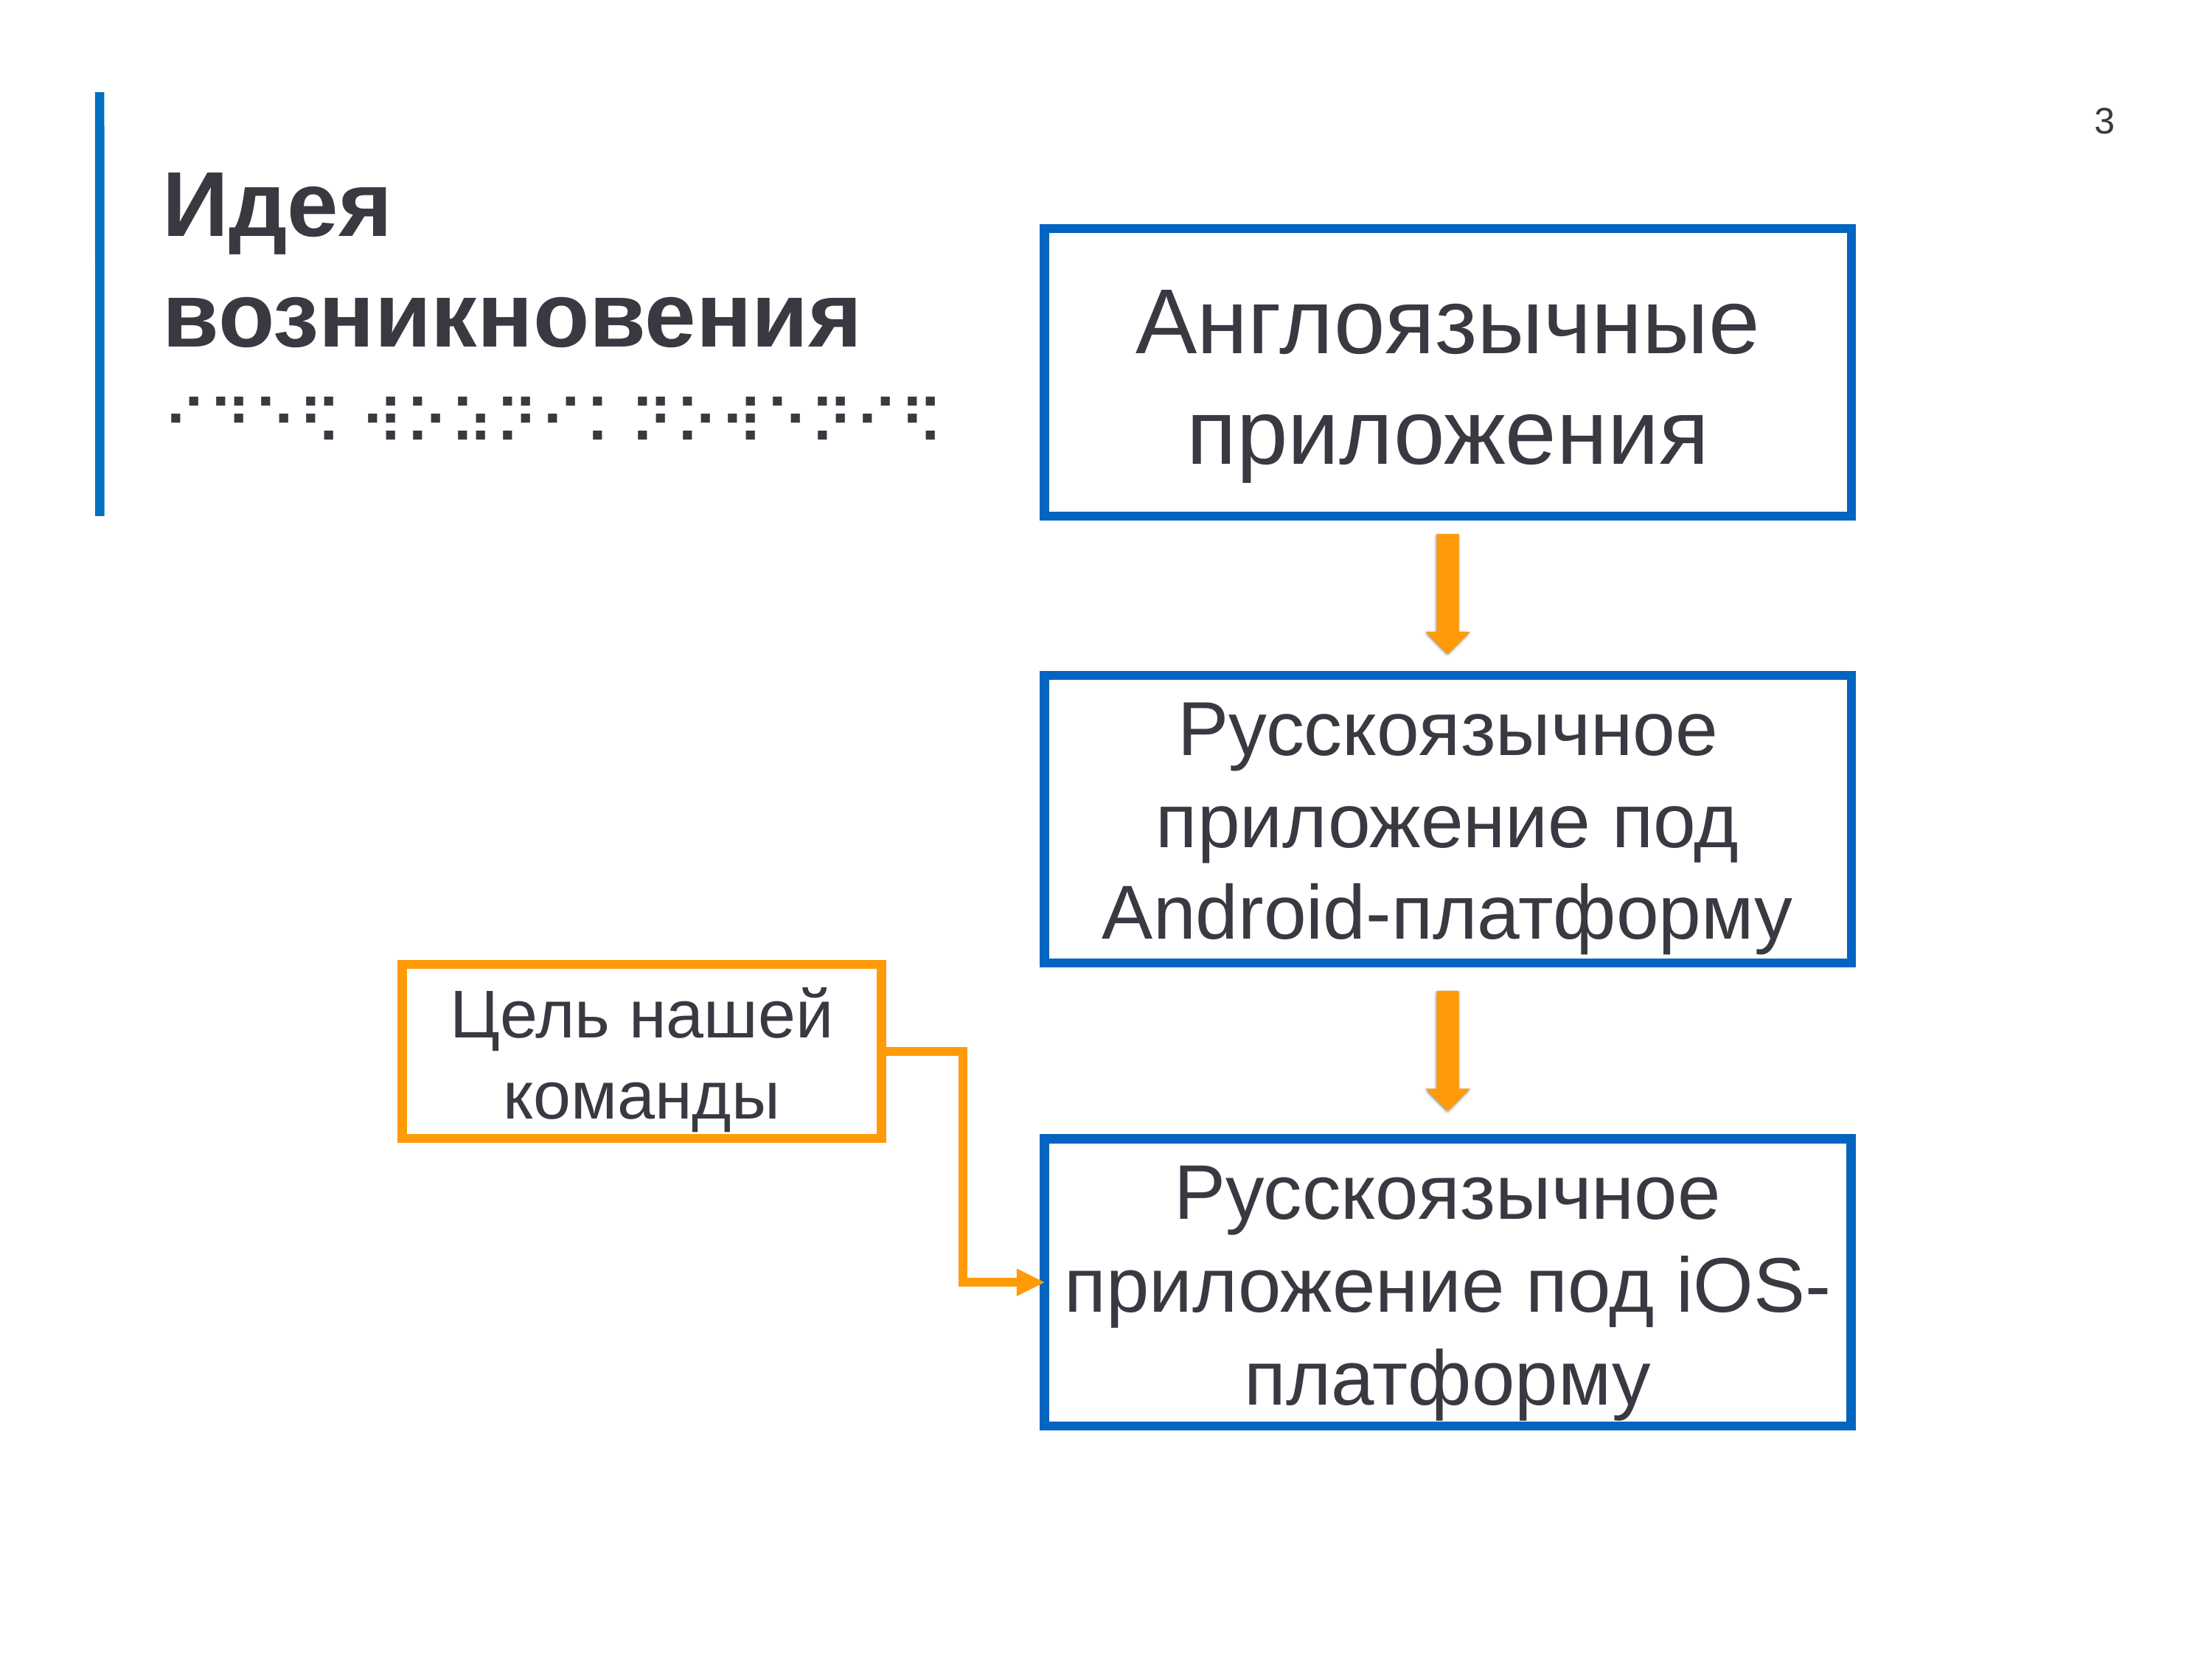

3
Идея
возникновения
⠊⠙⠑⠫ ⠺⠕⠵⠝⠊⠅⠝⠕⠺⠑⠝⠊⠫
Англоязычные приложения

Русскоязычное приложение под Android-платформу
Цель нашей команды

Русскоязычное приложение под iOS-платформу